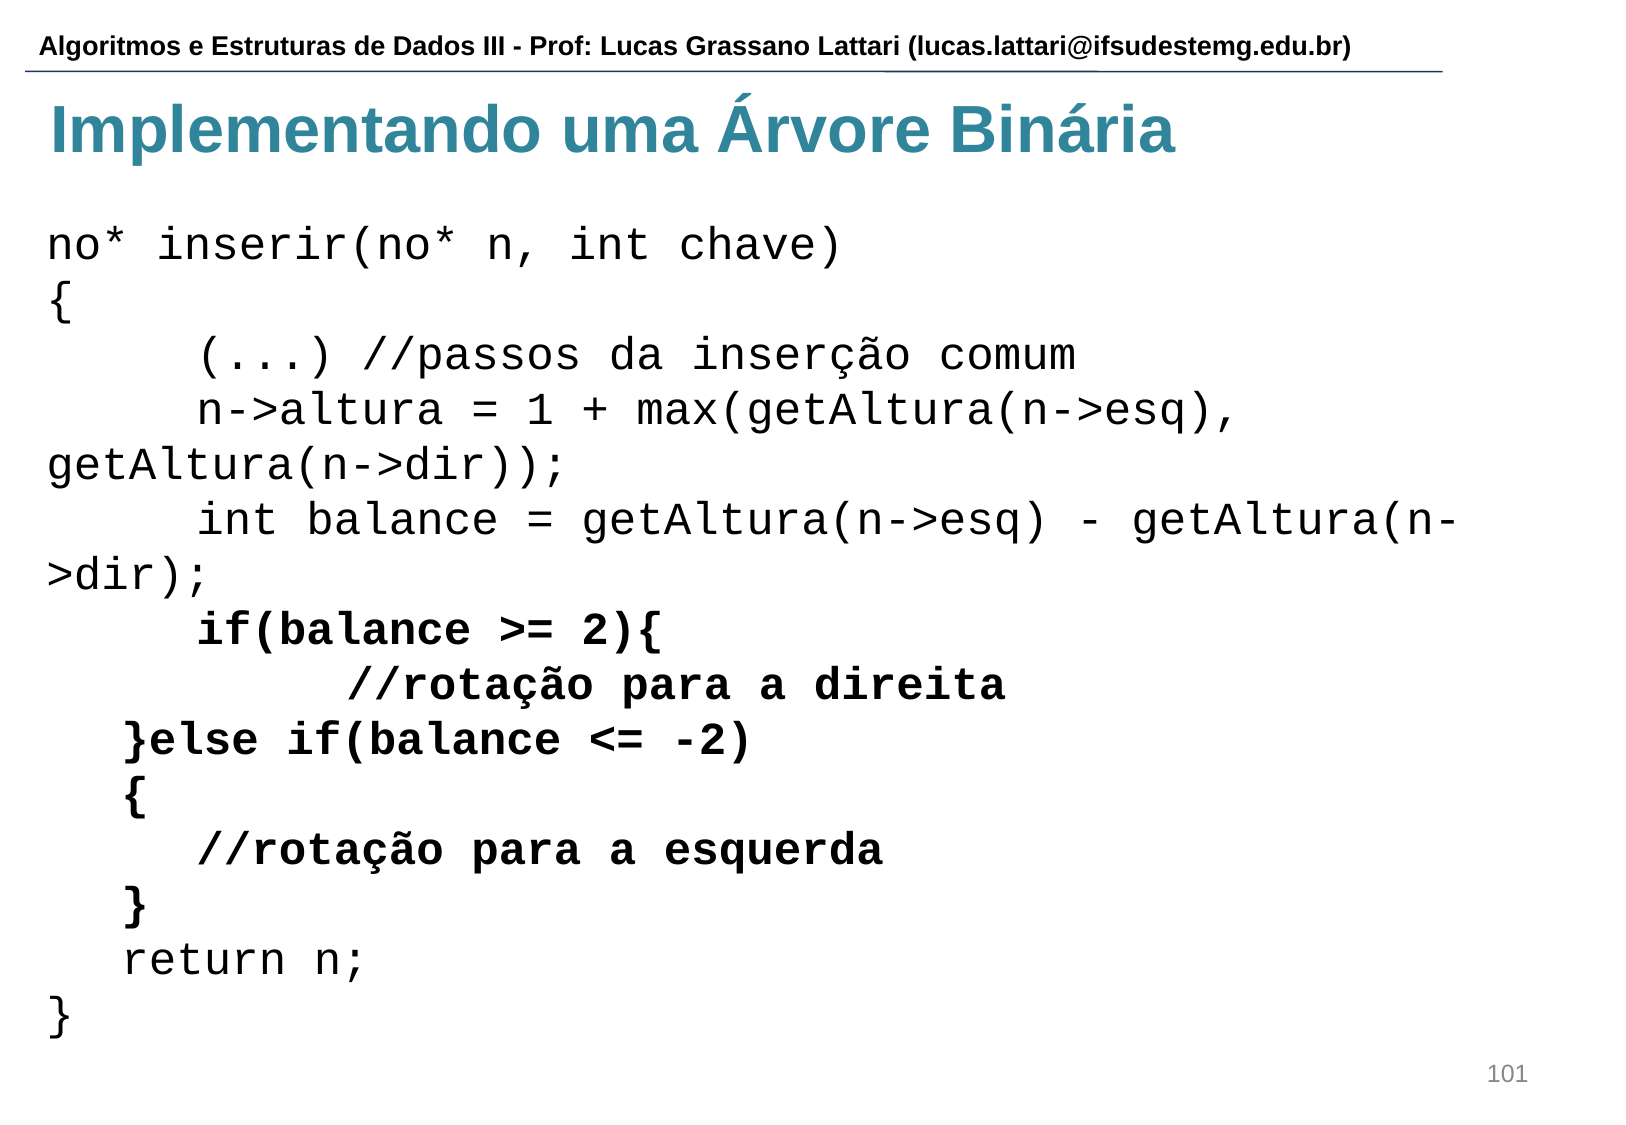

# Implementando uma Árvore Binária

no* inserir(no* n, int chave)
{
	(...) //passos da inserção comum
	n->altura = 1 + max(getAltura(n->esq), getAltura(n->dir));
	int balance = getAltura(n->esq) - getAltura(n->dir);
	if(balance >= 2){
		//rotação para a direita
}else if(balance <= -2)
{
	//rotação para a esquerda
}
return n;
}
101